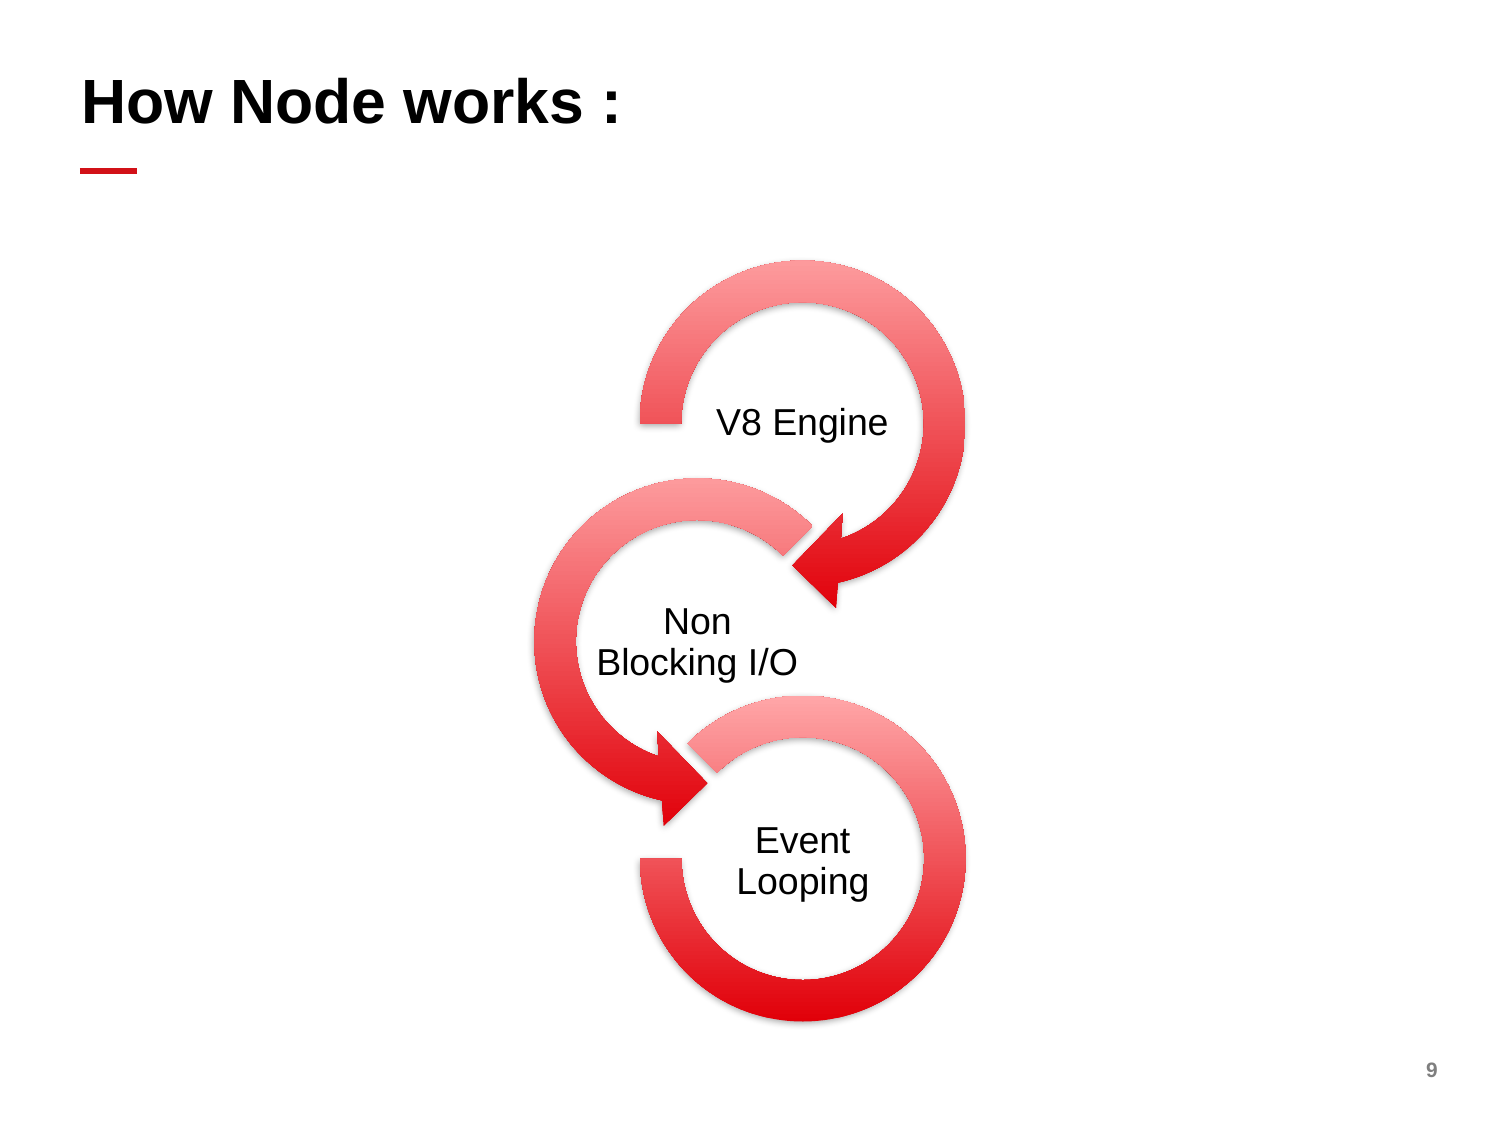

# How Node works :

V8 Engine
Non Blocking I/O
Event Looping